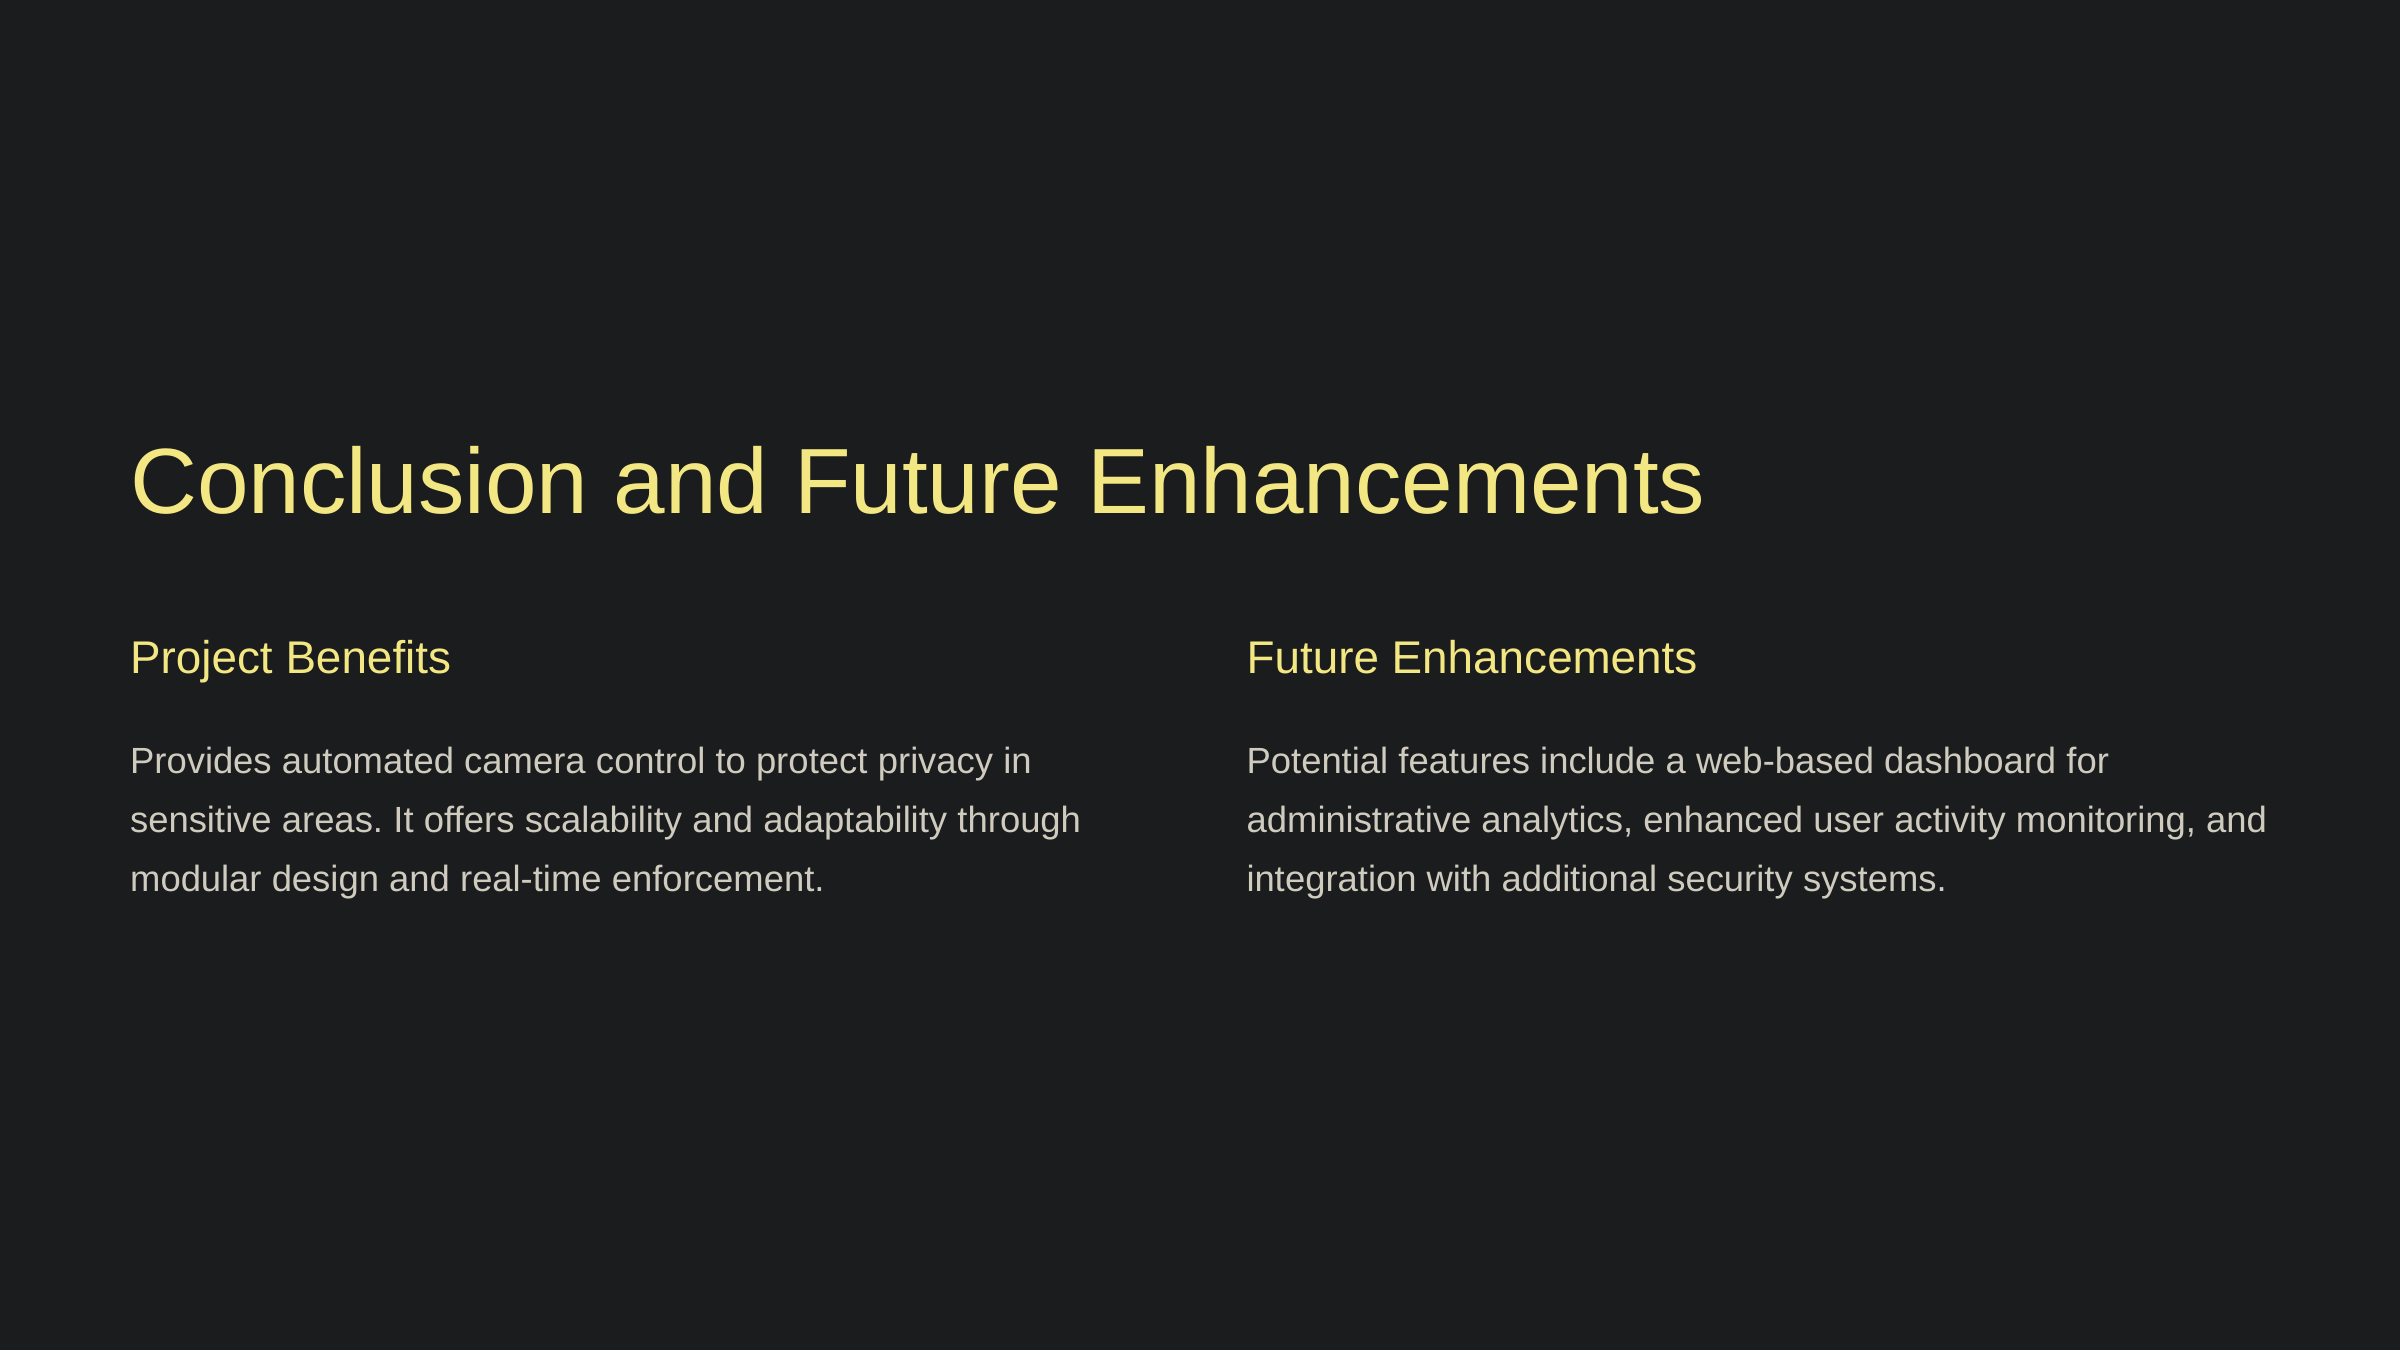

Conclusion and Future Enhancements
Project Benefits
Future Enhancements
Provides automated camera control to protect privacy in sensitive areas. It offers scalability and adaptability through modular design and real-time enforcement.
Potential features include a web-based dashboard for administrative analytics, enhanced user activity monitoring, and integration with additional security systems.